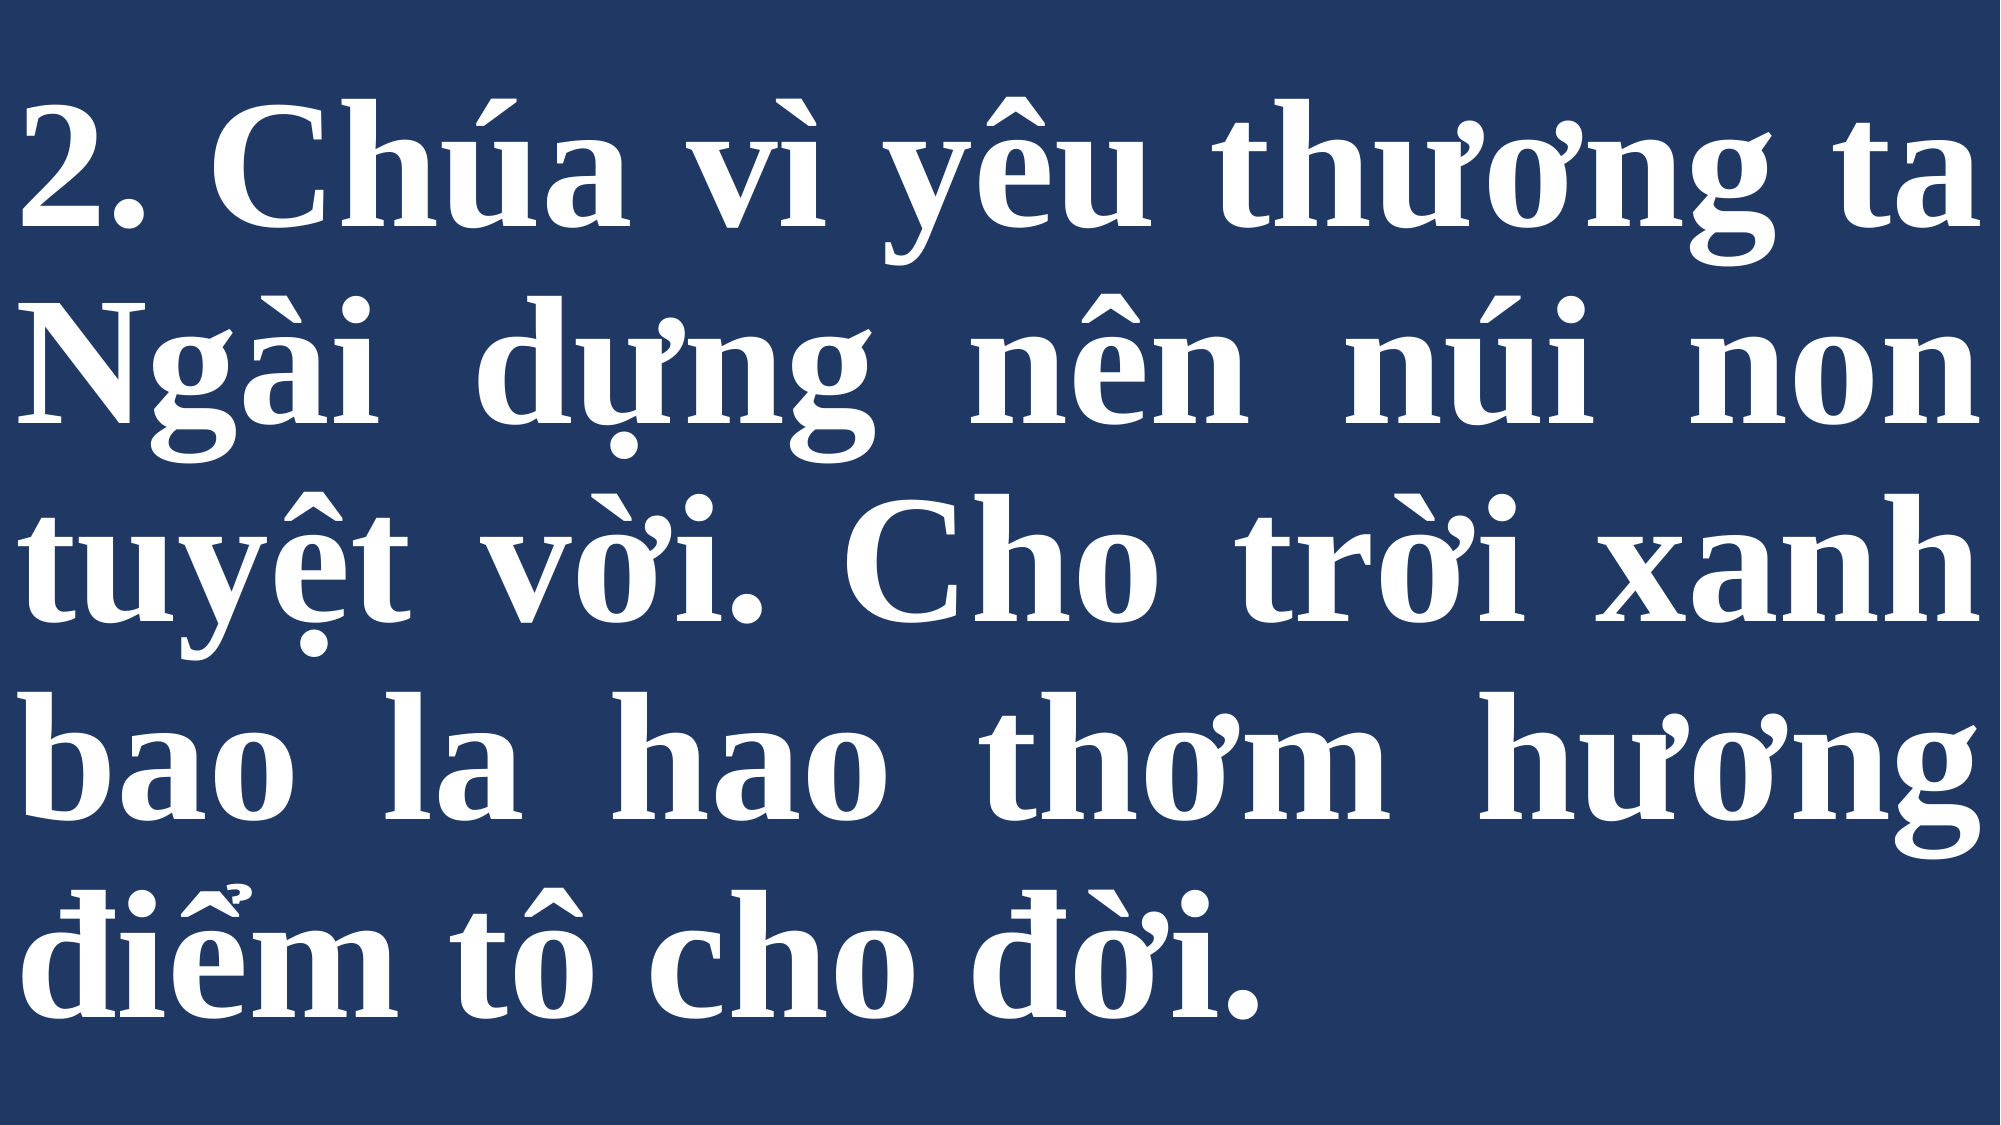

# 2. Chúa vì yêu thương ta Ngài dựng nên núi non tuyệt vời. Cho trời xanh bao la hao thơm hương điểm tô cho đời.